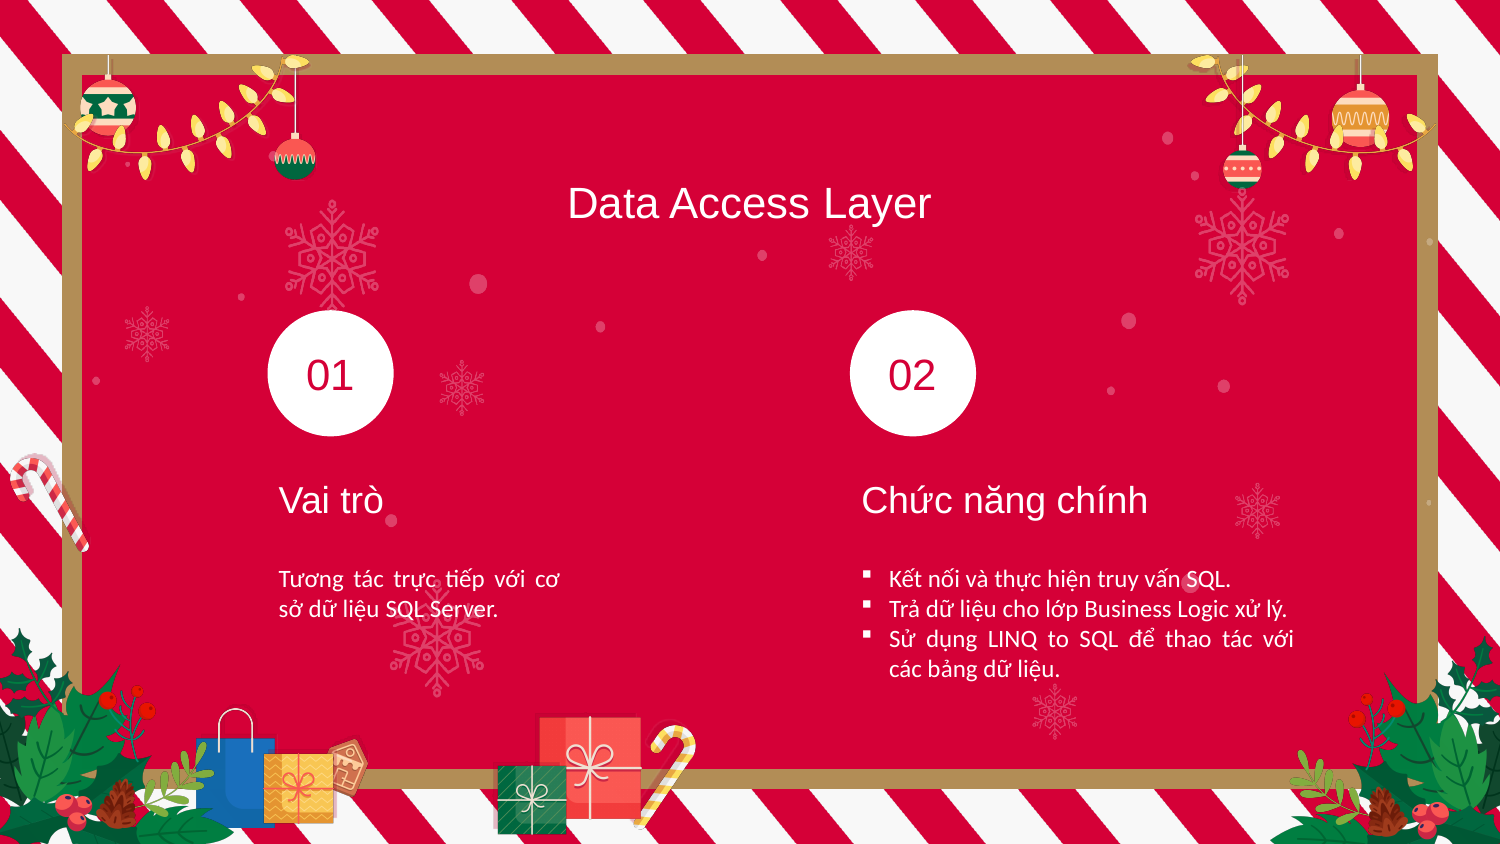

Data Access Layer

01
02
Vai trò
Chức năng chính
Tương tác trực tiếp với cơ sở dữ liệu SQL Server.
Kết nối và thực hiện truy vấn SQL.
Trả dữ liệu cho lớp Business Logic xử lý.
Sử dụng LINQ to SQL để thao tác với các bảng dữ liệu.